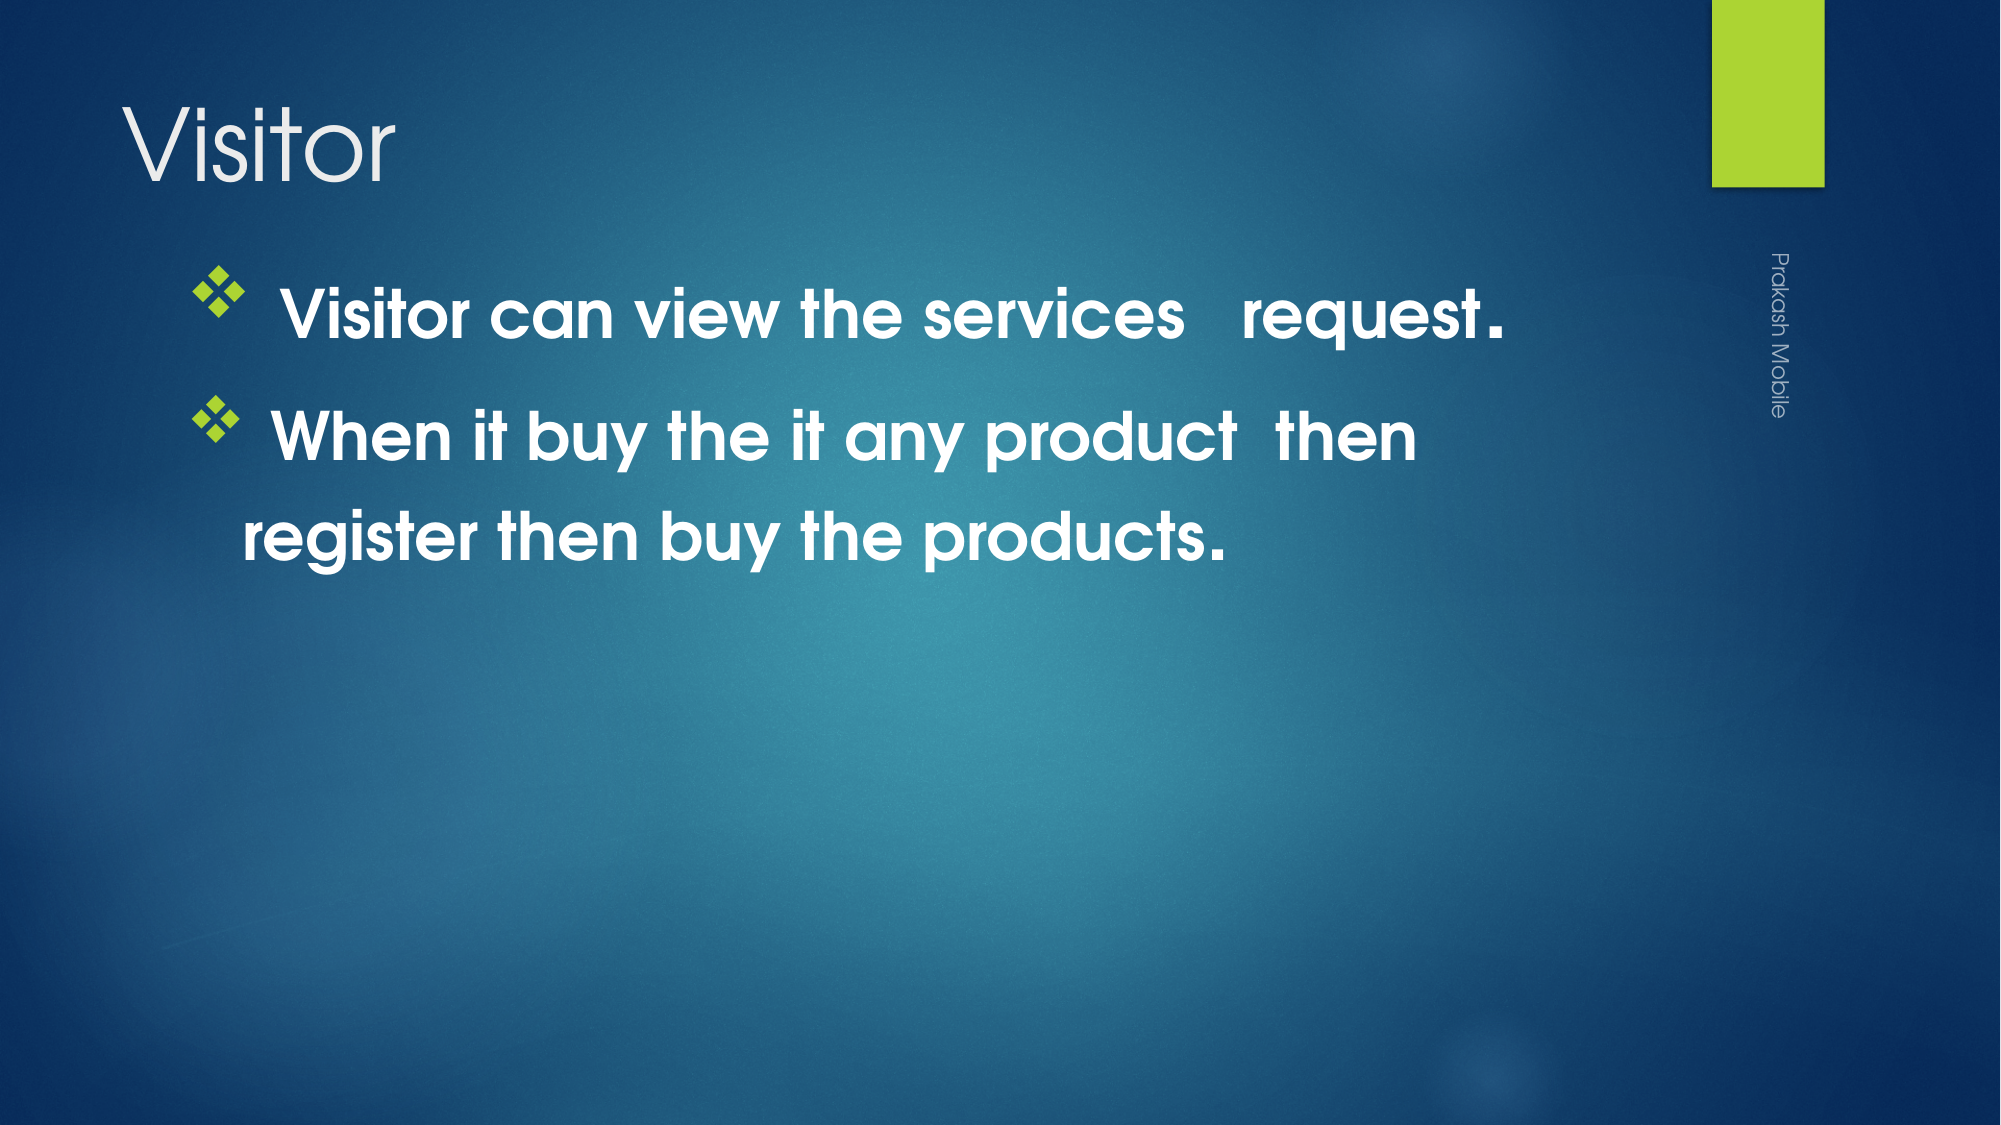

# Visitor
 Visitor can view the services   request.
 When it buy the it any product  then    register then buy the products.

Prakash Mobile